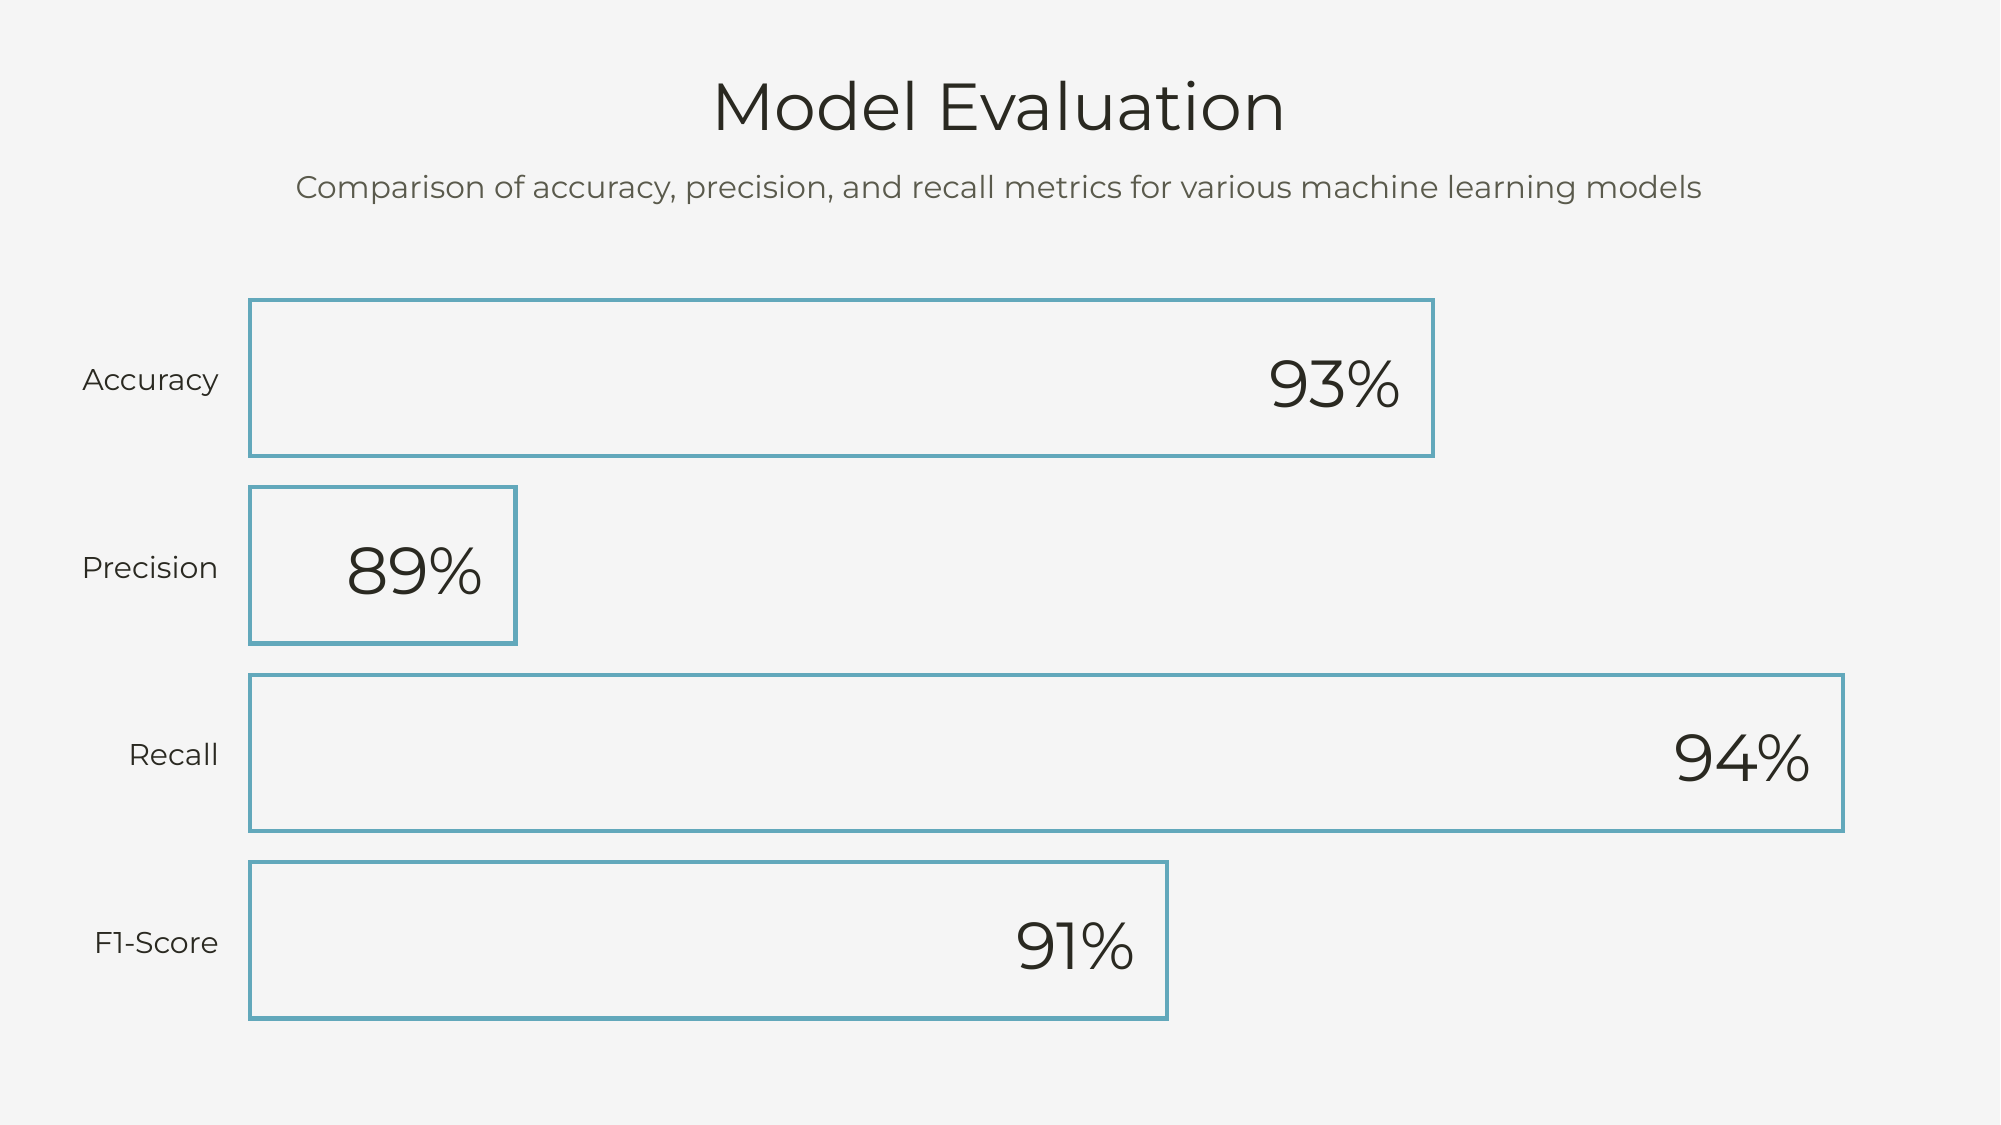

Model Evaluation
Comparison of accuracy, precision, and recall metrics for various machine learning models

93%
Accuracy

89%
Precision

94%
Recall

91%
F1-Score